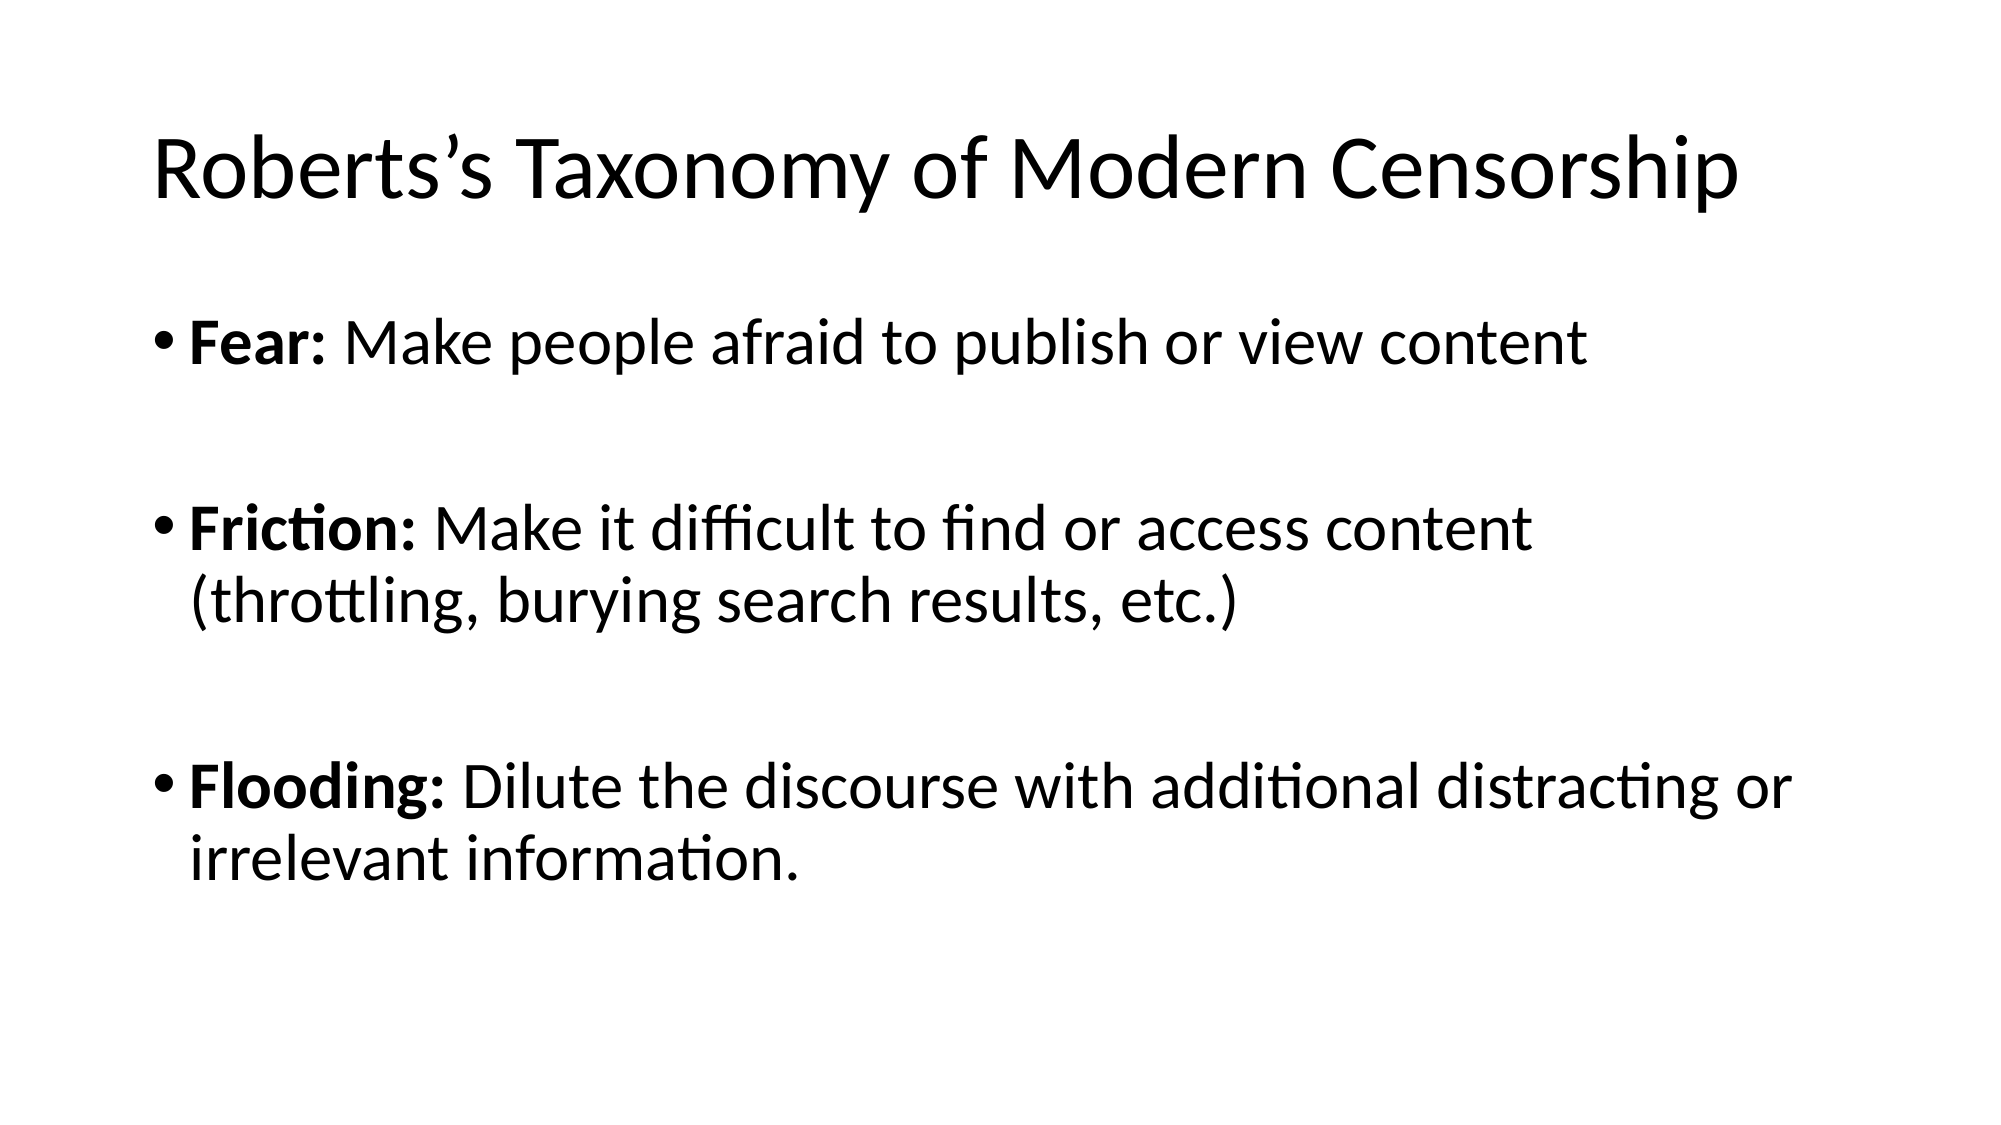

# Roberts’s Taxonomy of Modern Censorship
Fear: Make people afraid to publish or view content

Friction: Make it difficult to find or access content
(throttling, burying search results, etc.)

Flooding: Dilute the discourse with additional distracting or irrelevant information.